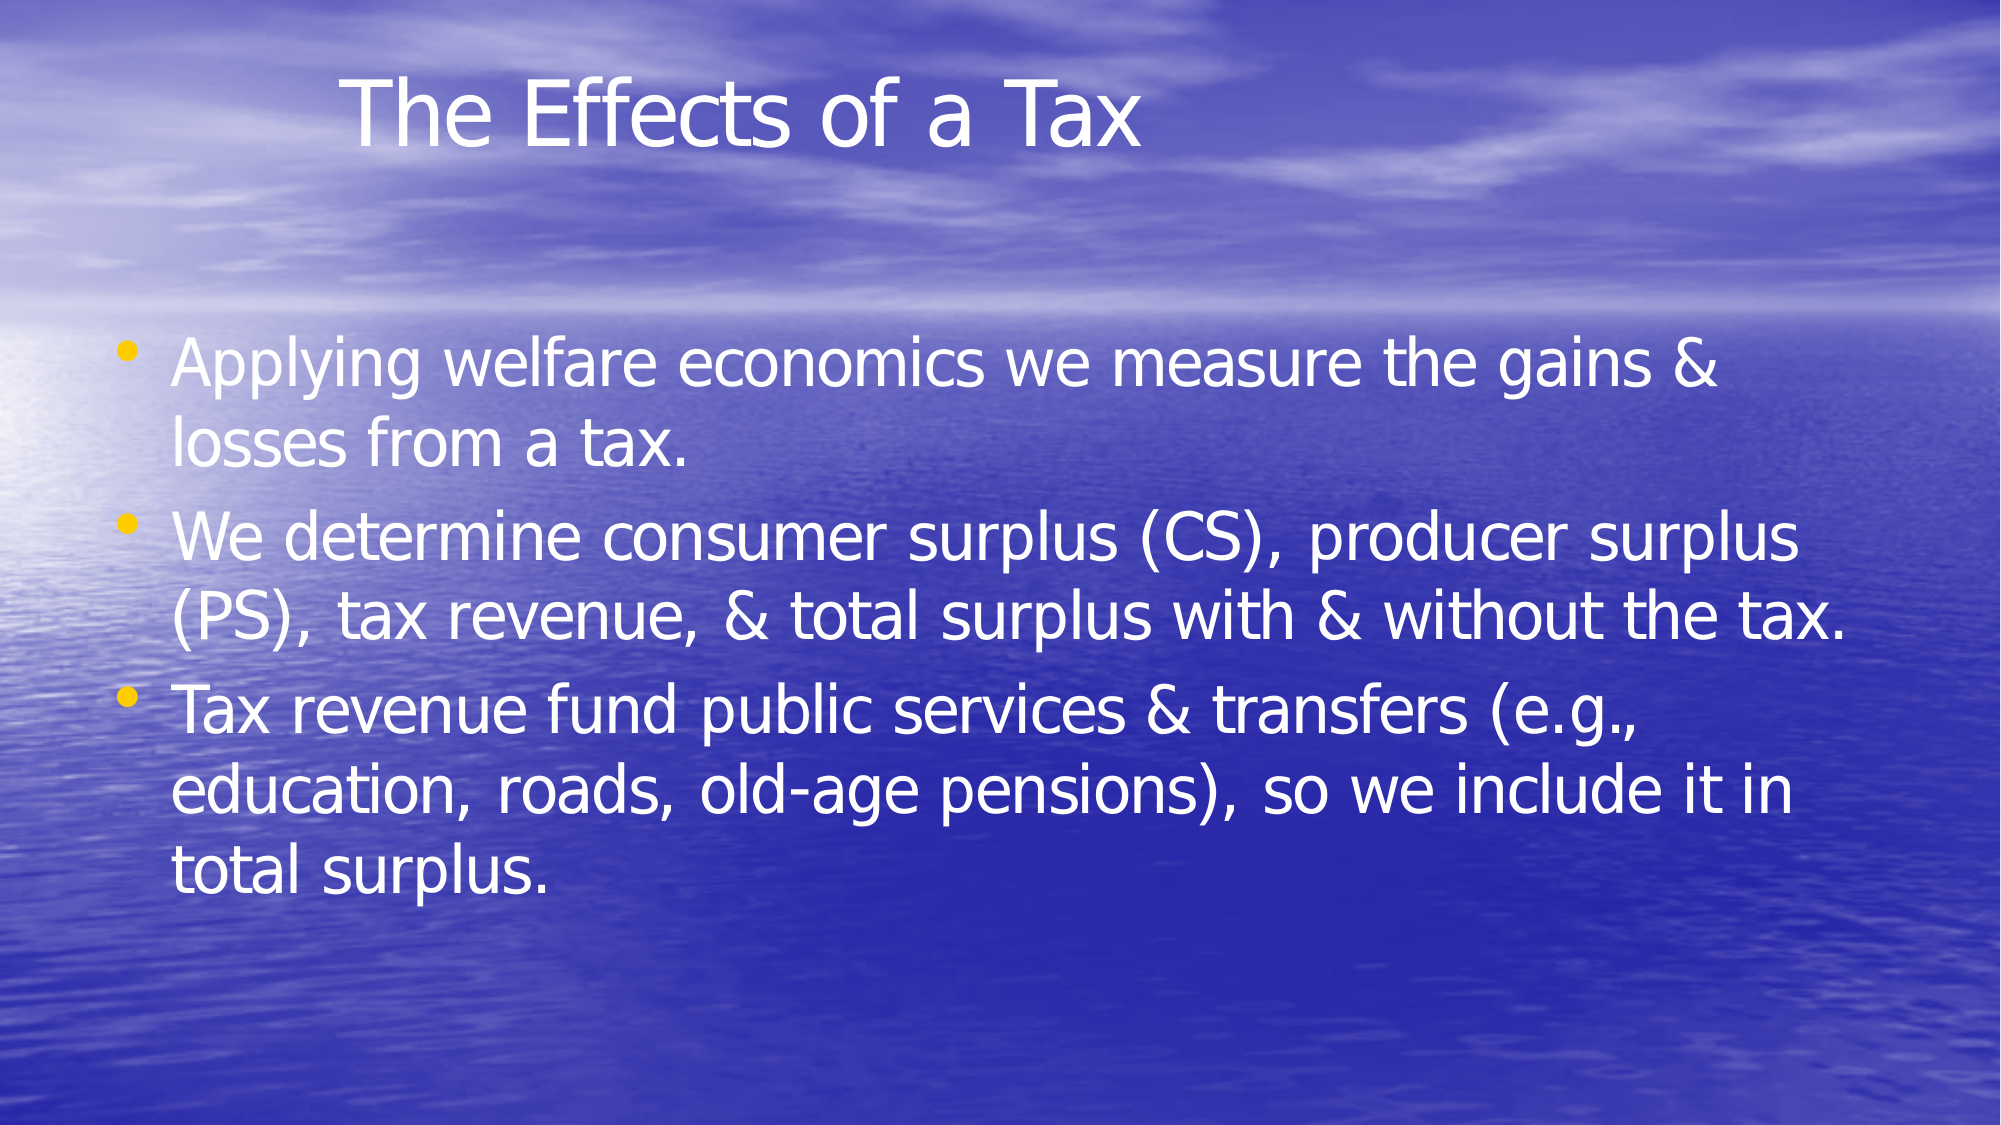

# The Effects of a Tax
Applying welfare economics we measure the gains & losses from a tax.
We determine consumer surplus (CS), producer surplus (PS), tax revenue, & total surplus with & without the tax.
Tax revenue fund public services & transfers (e.g., education, roads, old-age pensions), so we include it in total surplus.